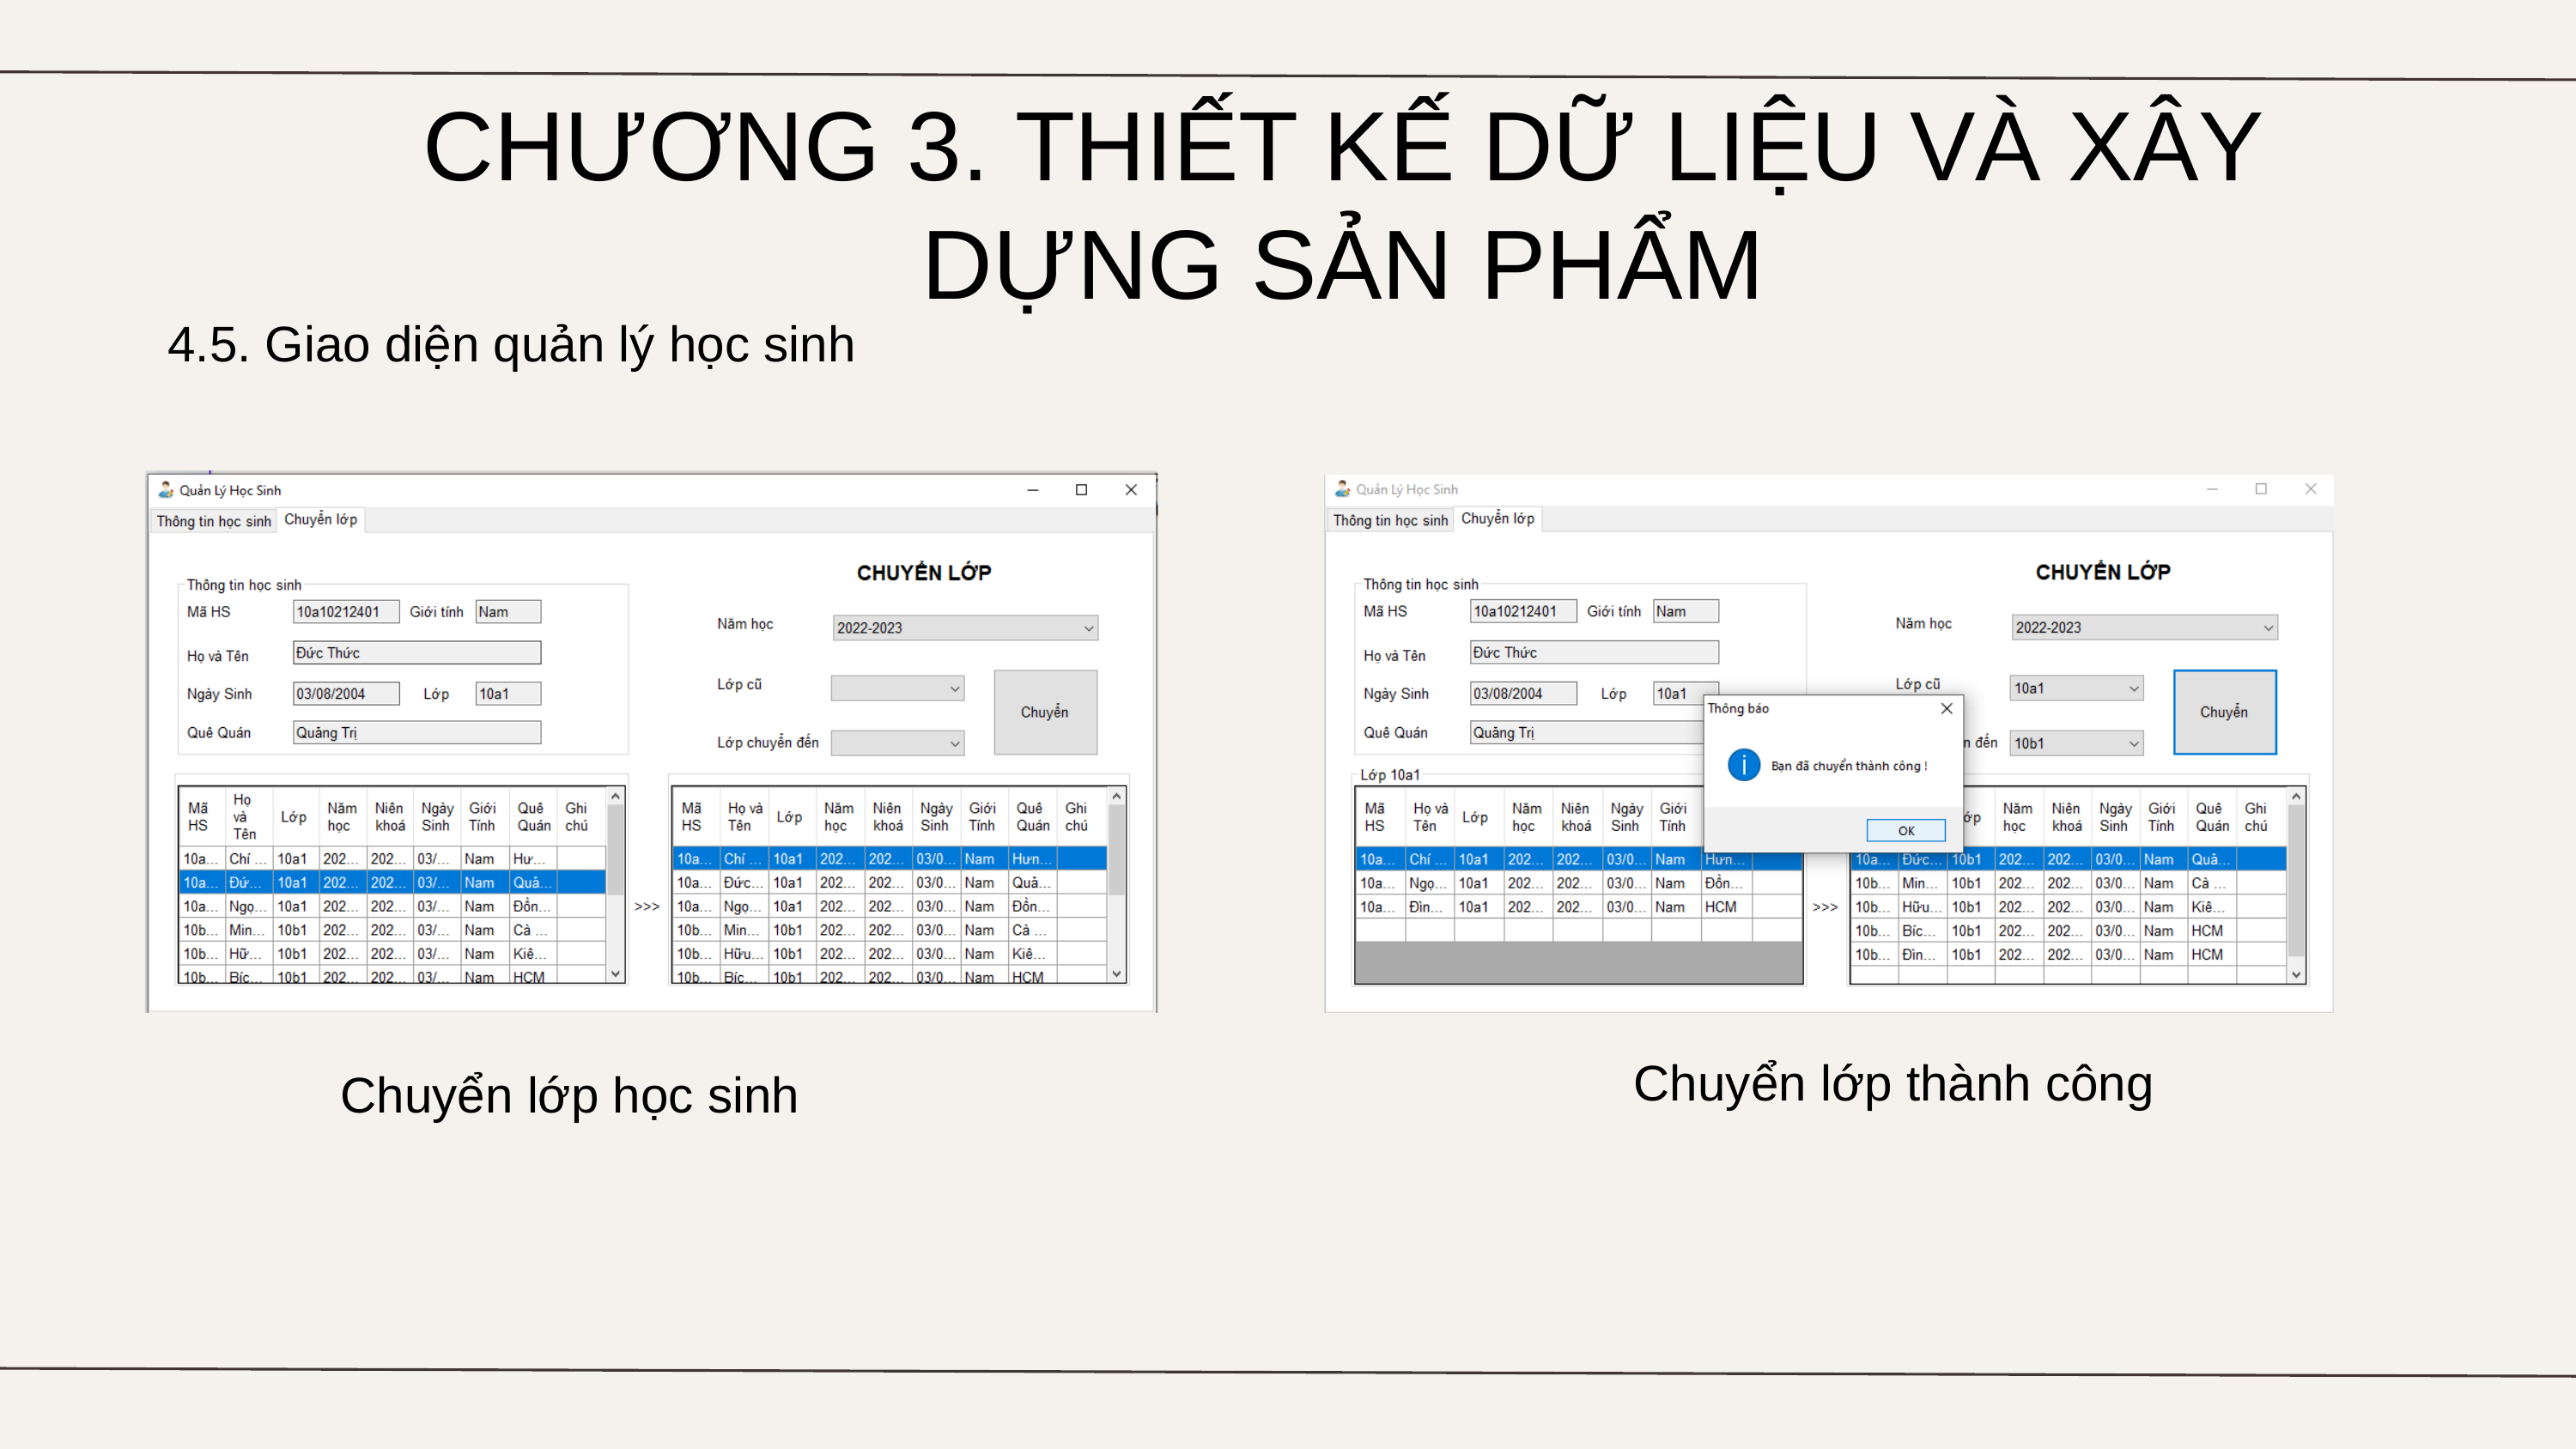

CHƯƠNG 3. THIẾT KẾ DỮ LIỆU VÀ XÂY DỰNG SẢN PHẨM
4.5. Giao diện quản lý học sinh

Chuyển lớp thành công
Chuyển lớp học sinh